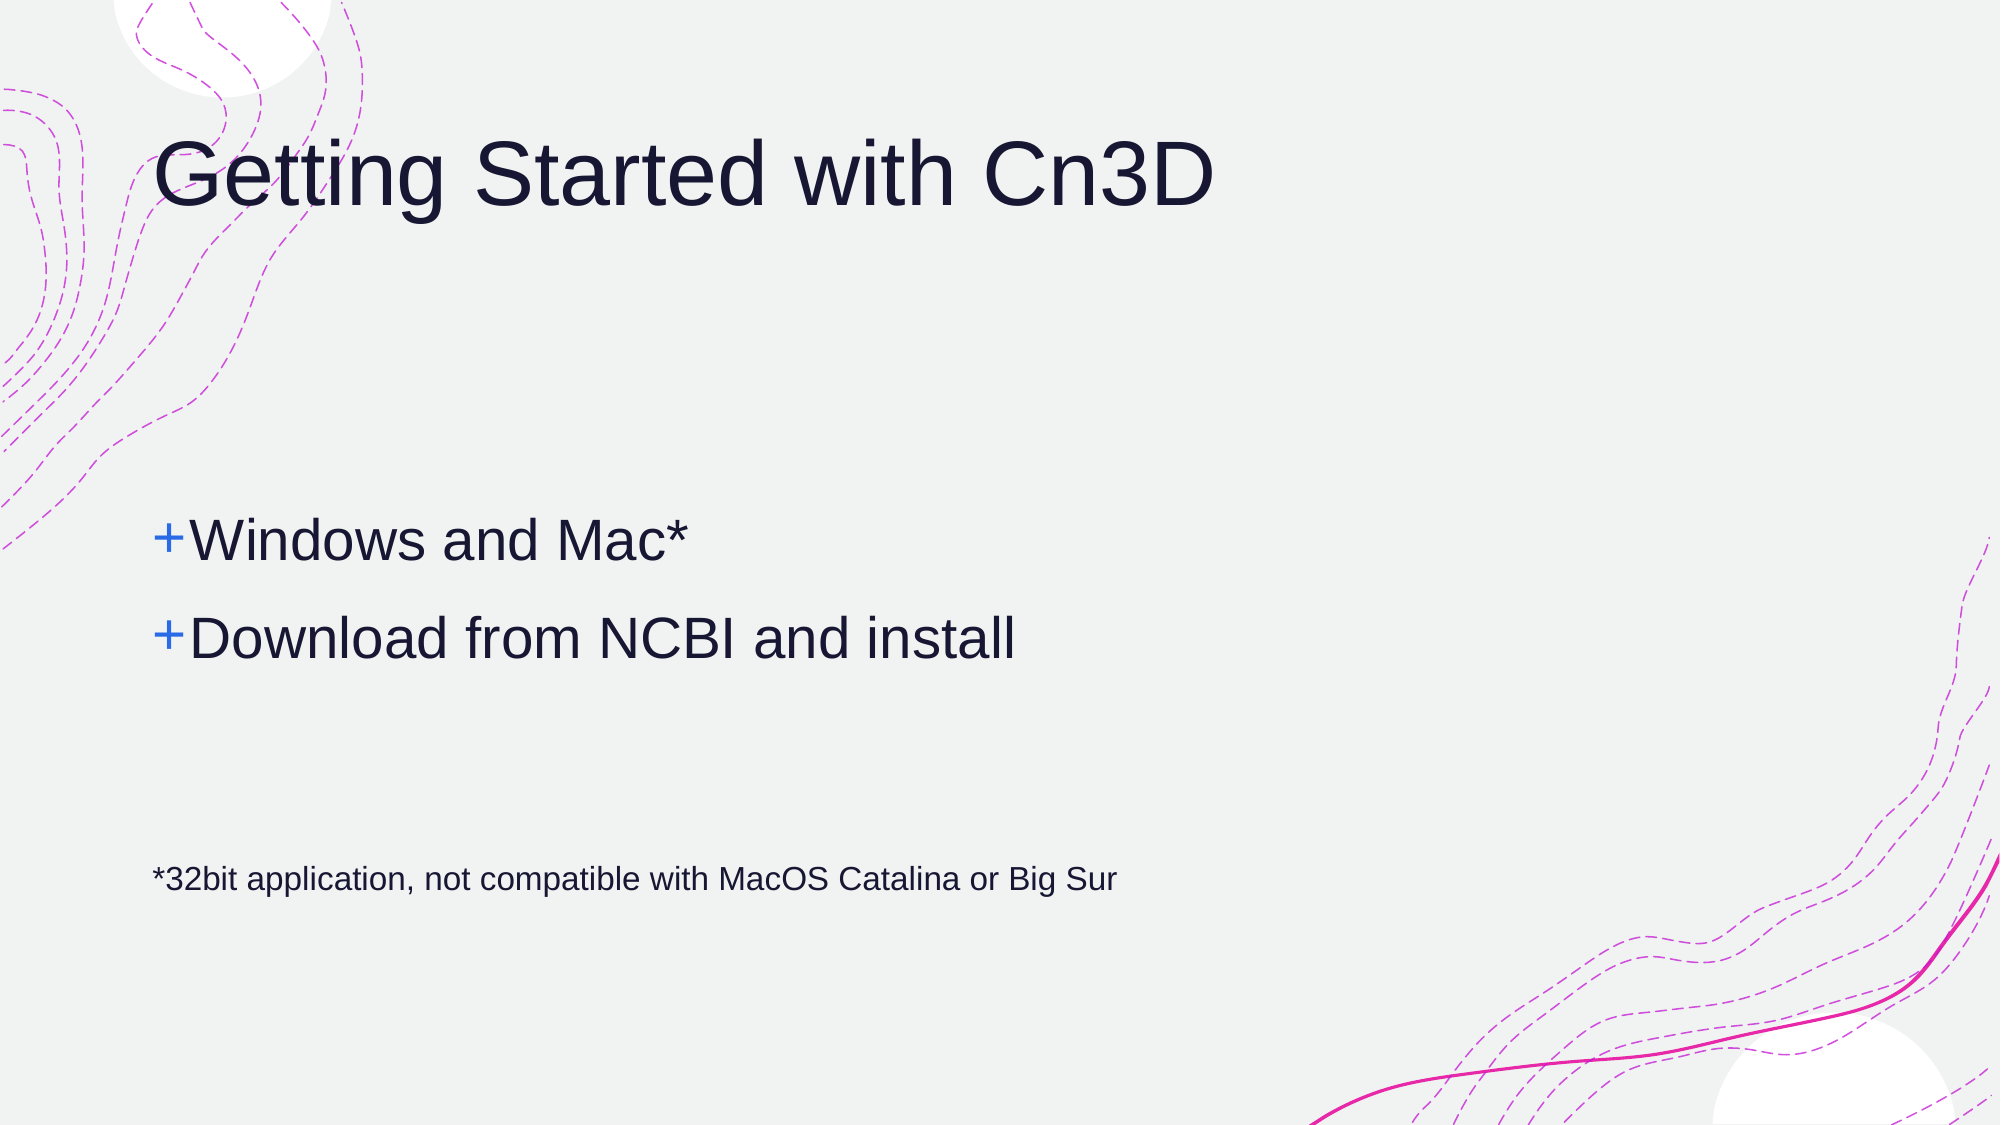

# Getting Started with Cn3D

Windows and Mac*
Download from NCBI and install

*32bit application, not compatible with MacOS Catalina or Big Sur